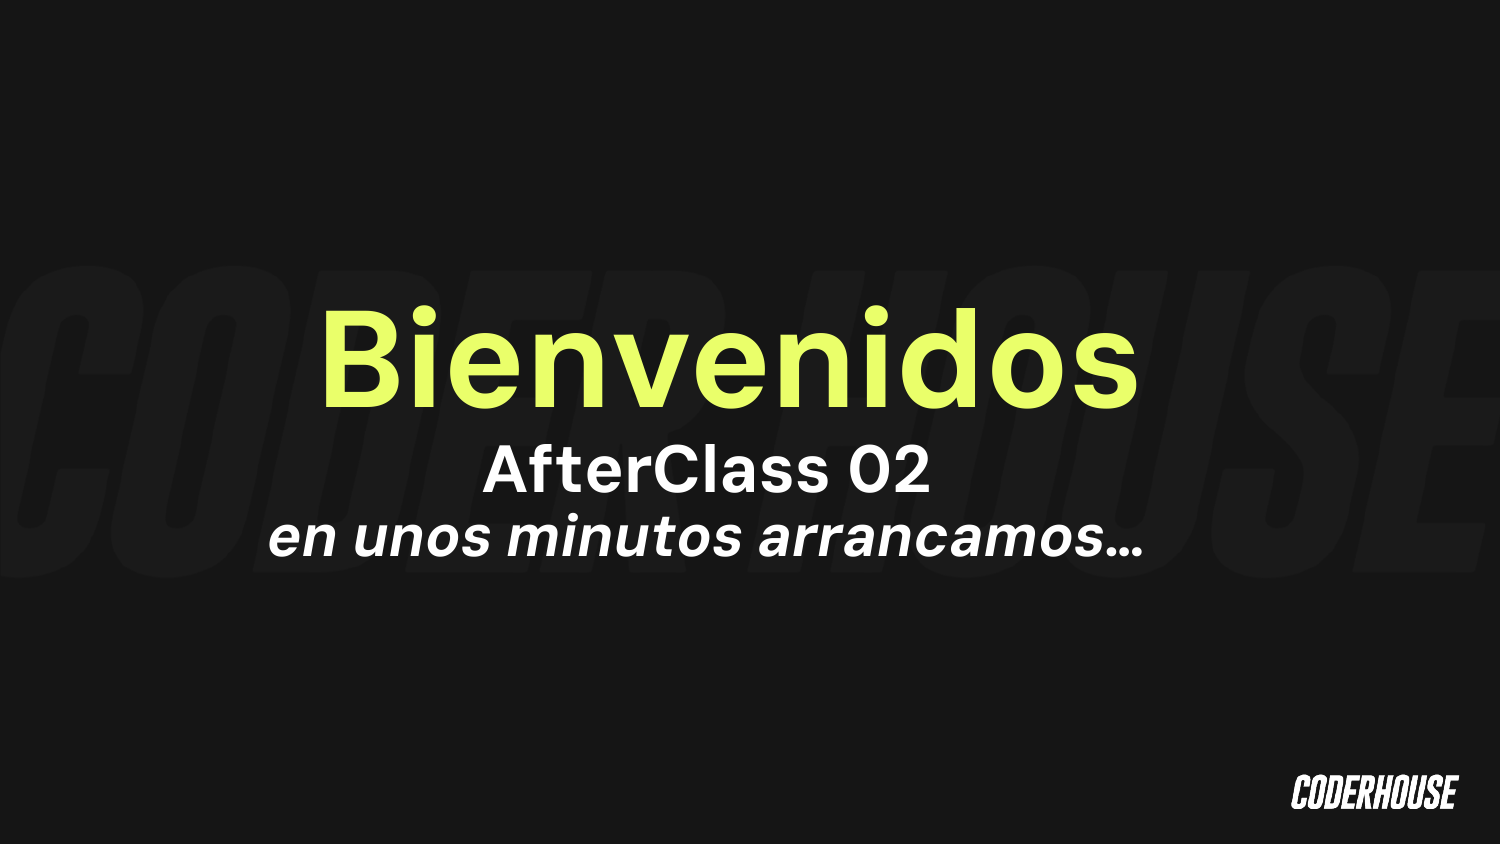

Bienvenidos
AfterClass 02
en unos minutos arrancamos…